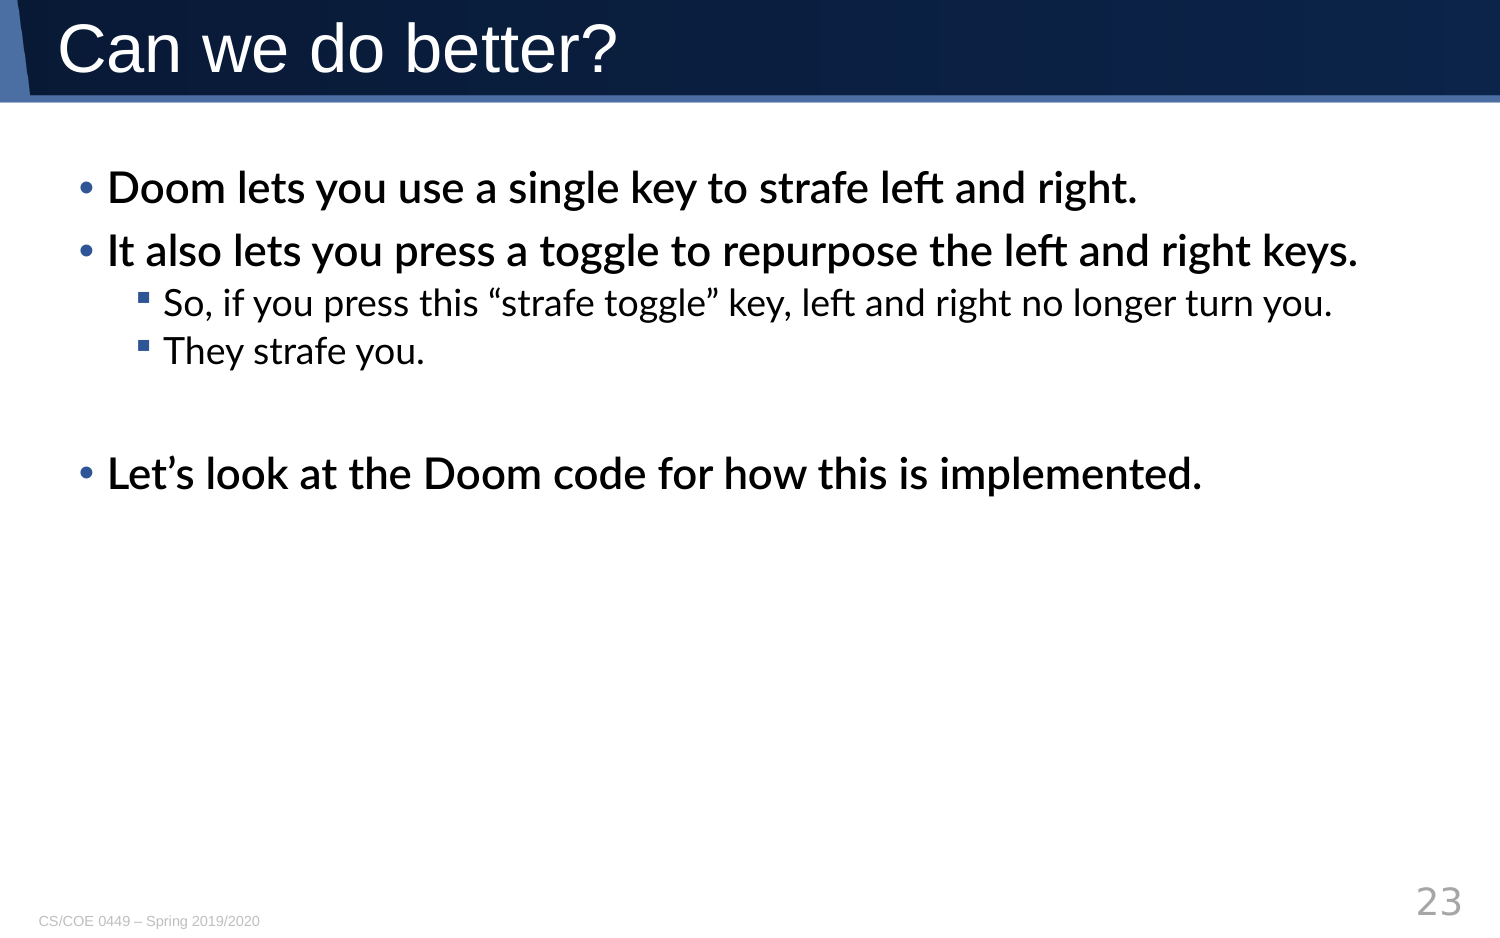

# Can we do better?
Doom lets you use a single key to strafe left and right.
It also lets you press a toggle to repurpose the left and right keys.
So, if you press this “strafe toggle” key, left and right no longer turn you.
They strafe you.

Let’s look at the Doom code for how this is implemented.
23
CS/COE 0449 – Spring 2019/2020